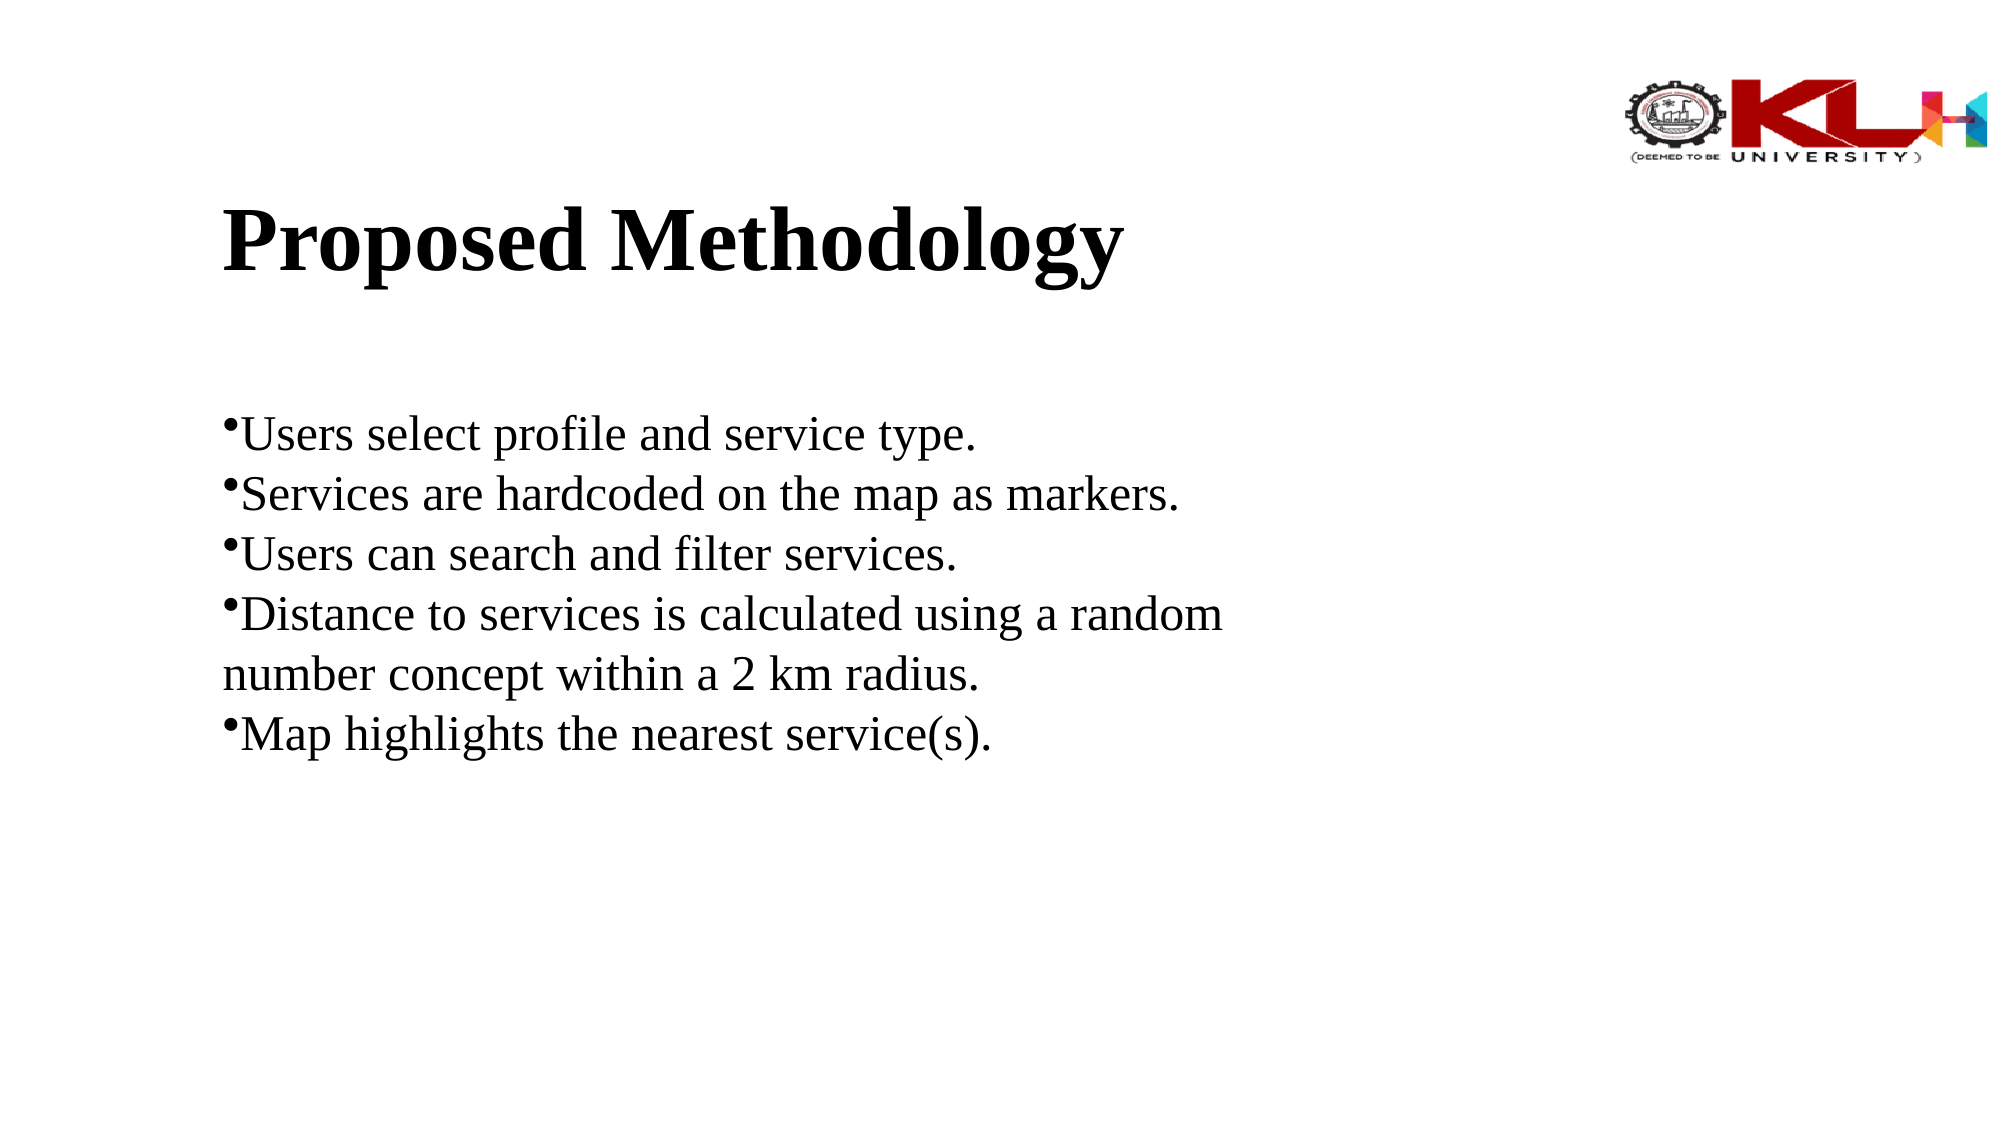

Proposed Methodology
Users select profile and service type.
Services are hardcoded on the map as markers.
Users can search and filter services.
Distance to services is calculated using a random number concept within a 2 km radius.
Map highlights the nearest service(s).